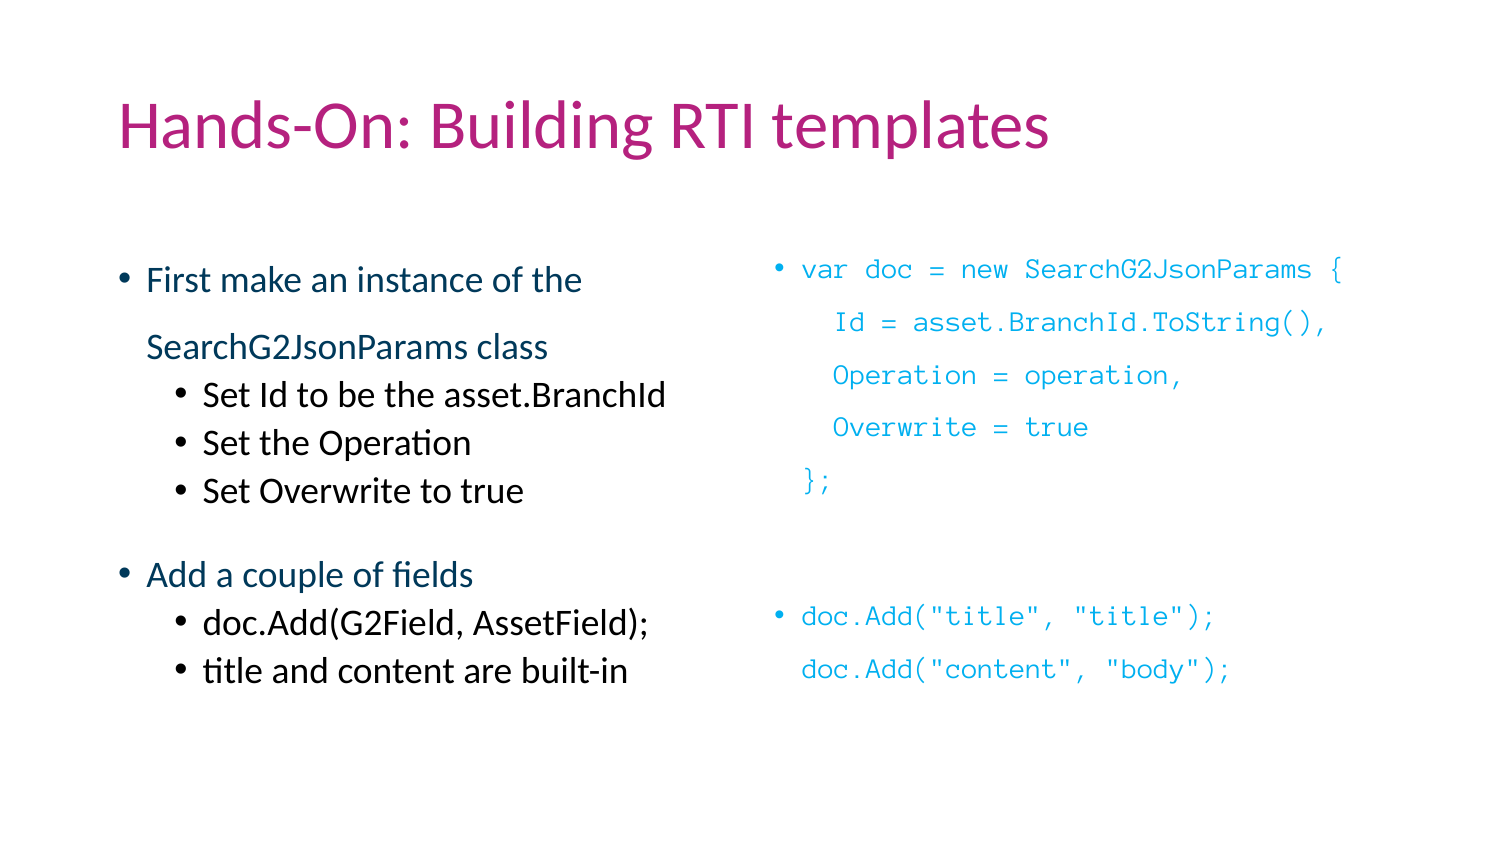

# Hands-On: Building RTI templates
First make an instance of the SearchG2JsonParams class
Set Id to be the asset.BranchId
Set the Operation
Set Overwrite to true
Add a couple of fields
doc.Add(G2Field, AssetField);
title and content are built-in

var doc = new SearchG2JsonParams {
  Id = asset.BranchId.ToString(),
  Operation = operation,
  Overwrite = true
};

doc.Add("title", "title");
doc.Add("content", "body");